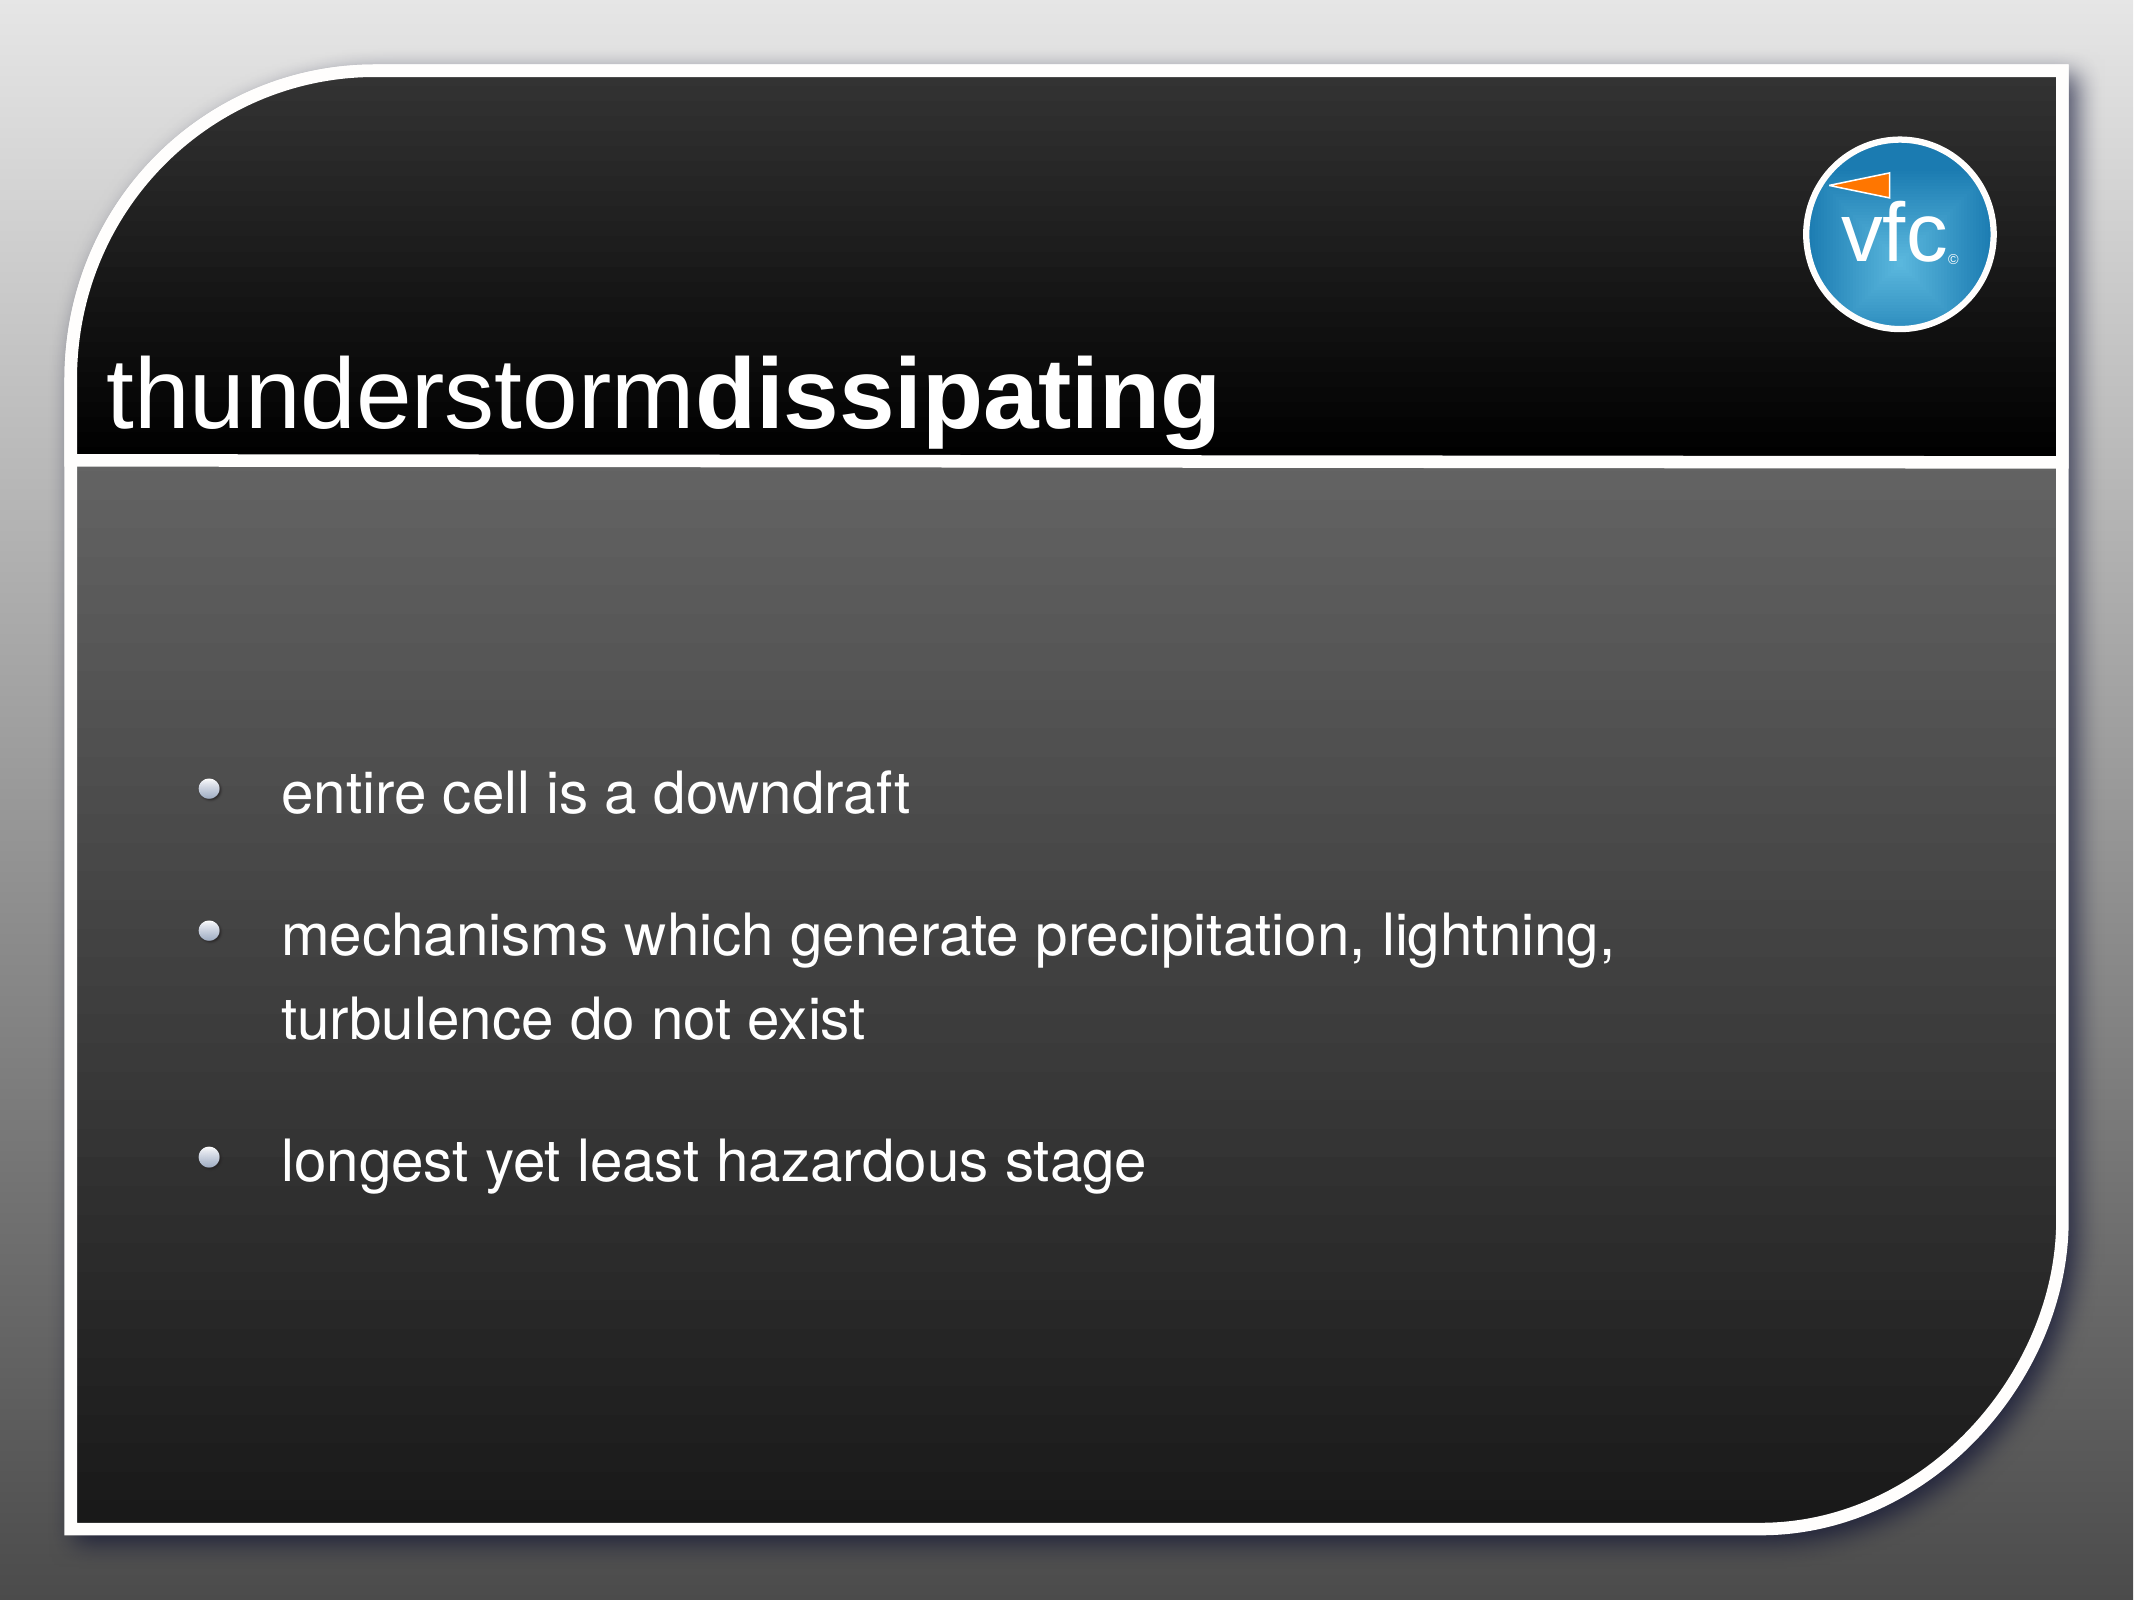

vfc©

# thunderstormdissipating

entire cell is a downdraft
mechanisms which generate precipitation, lightning, turbulence do not exist
longest yet least hazardous stage